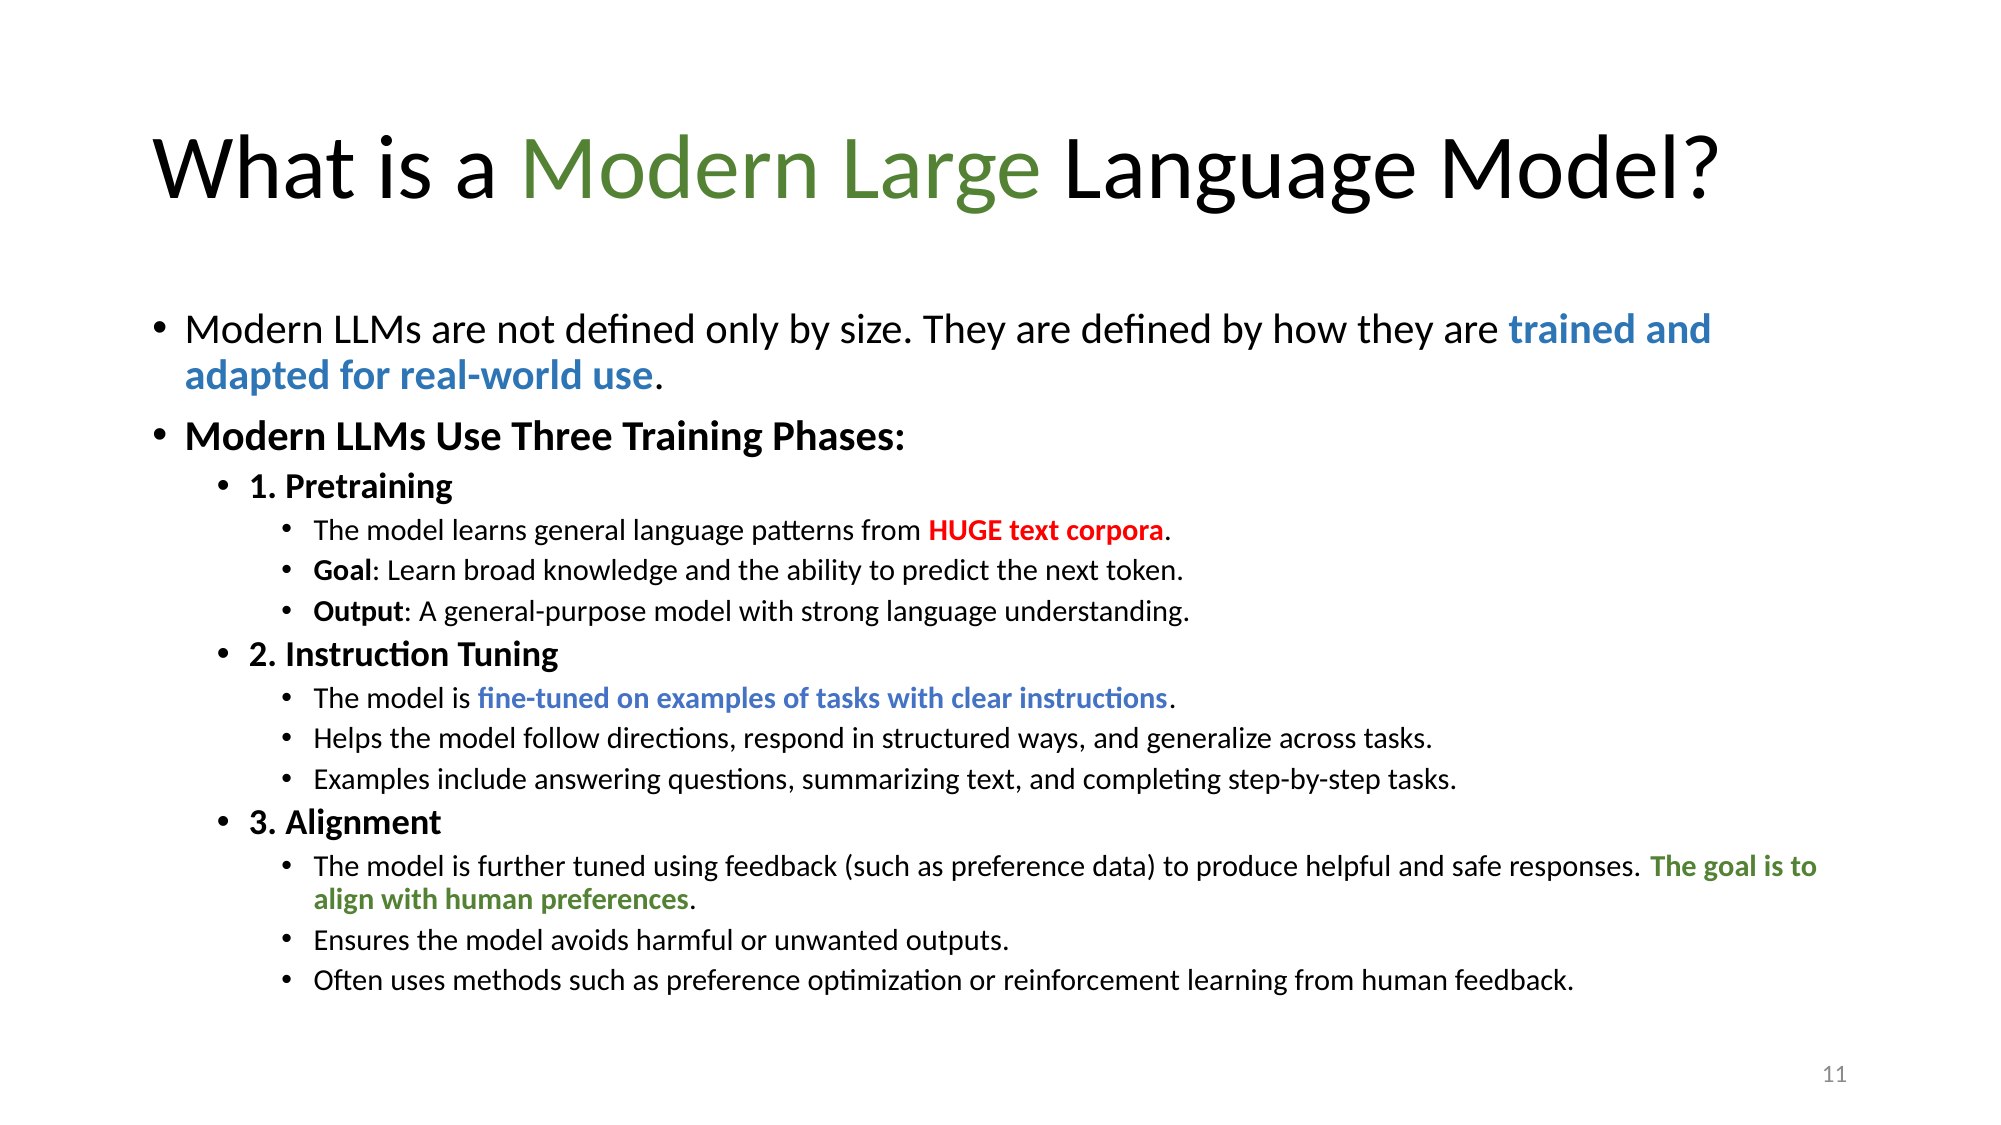

# What is a Modern Large Language Model?
Modern LLMs are not defined only by size. They are defined by how they are trained and adapted for real-world use.
Modern LLMs Use Three Training Phases:
1. Pretraining
The model learns general language patterns from HUGE text corpora.
Goal: Learn broad knowledge and the ability to predict the next token.
Output: A general-purpose model with strong language understanding.
2. Instruction Tuning
The model is fine-tuned on examples of tasks with clear instructions.
Helps the model follow directions, respond in structured ways, and generalize across tasks.
Examples include answering questions, summarizing text, and completing step-by-step tasks.
3. Alignment
The model is further tuned using feedback (such as preference data) to produce helpful and safe responses. The goal is to align with human preferences.
Ensures the model avoids harmful or unwanted outputs.
Often uses methods such as preference optimization or reinforcement learning from human feedback.

11